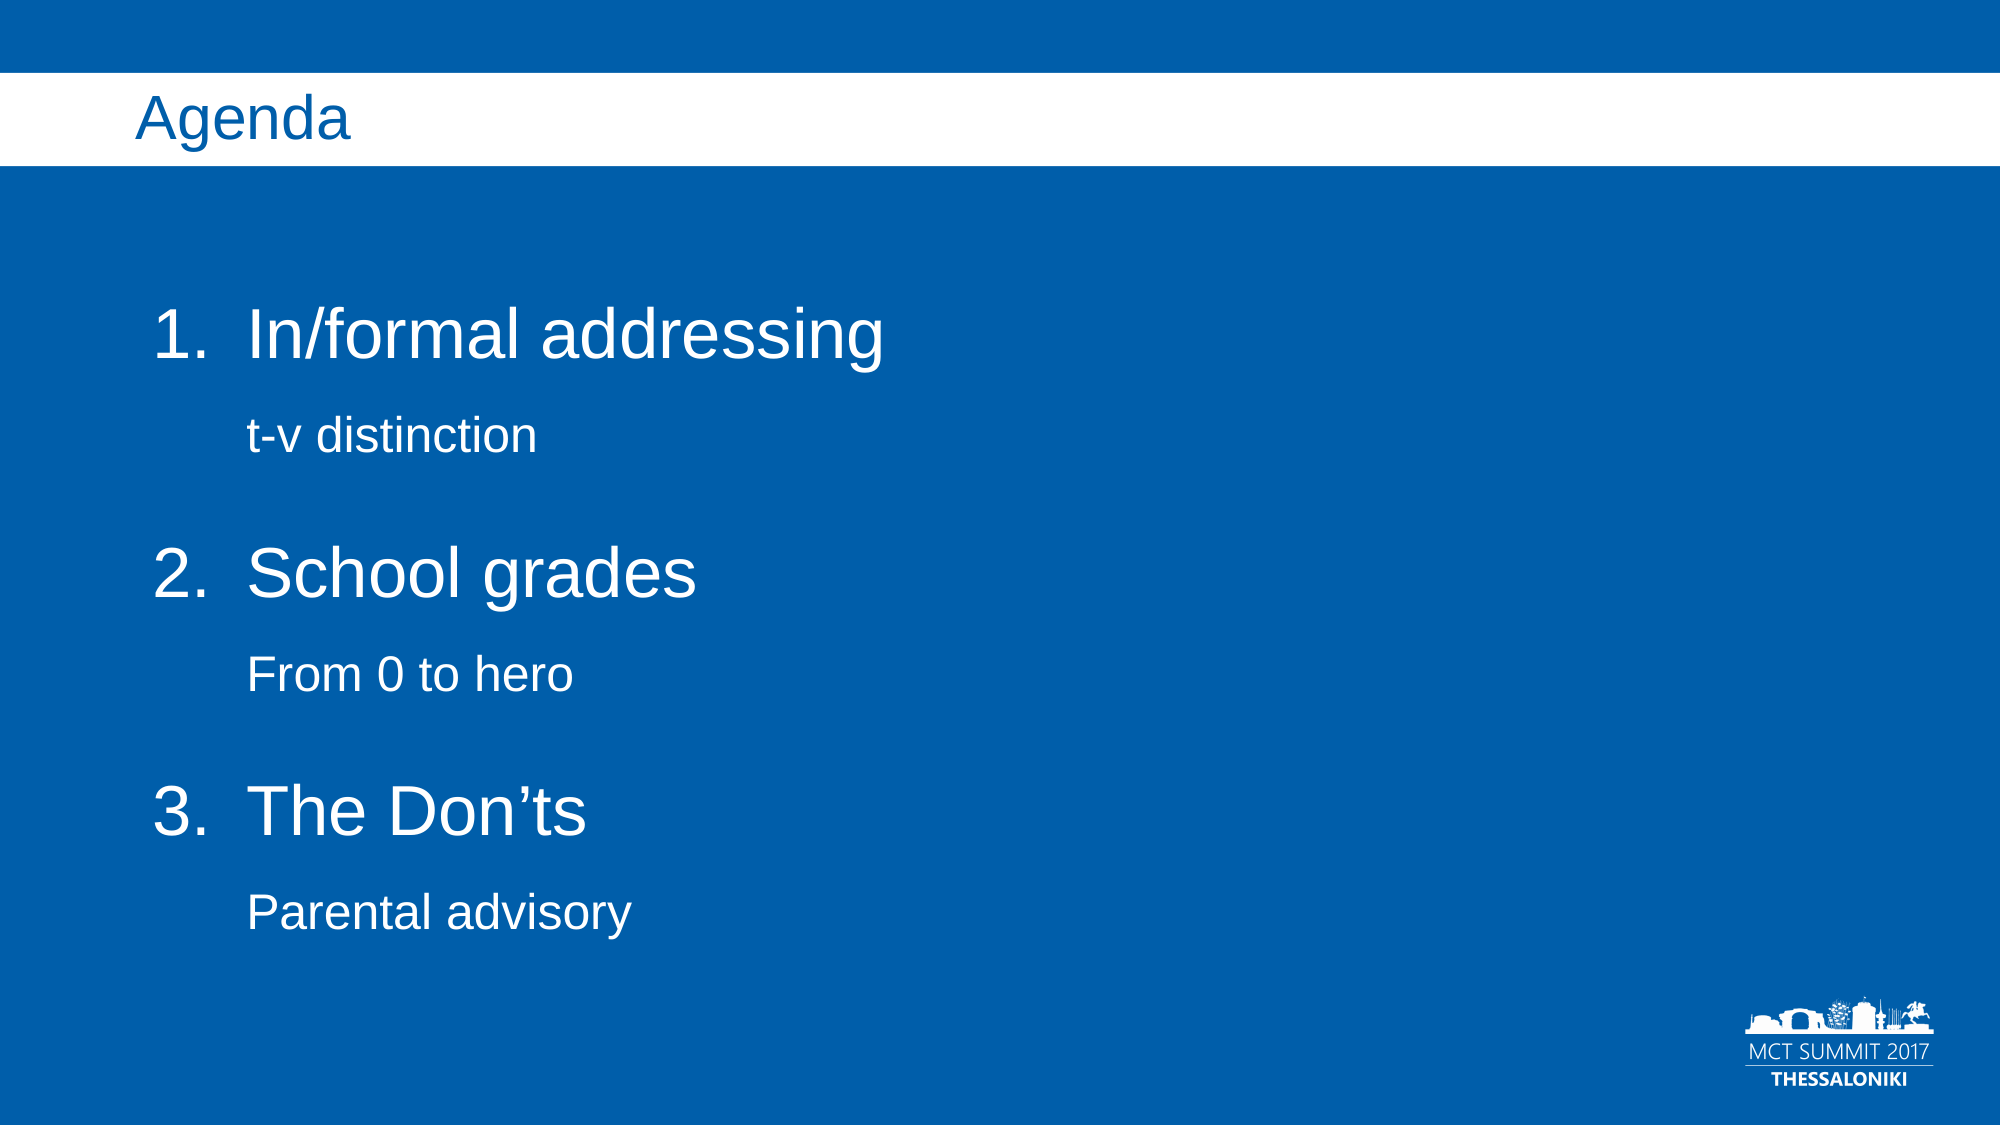

# Agenda
In/formal addressing
t-v distinction
School grades
From 0 to hero
The Don’ts
Parental advisory